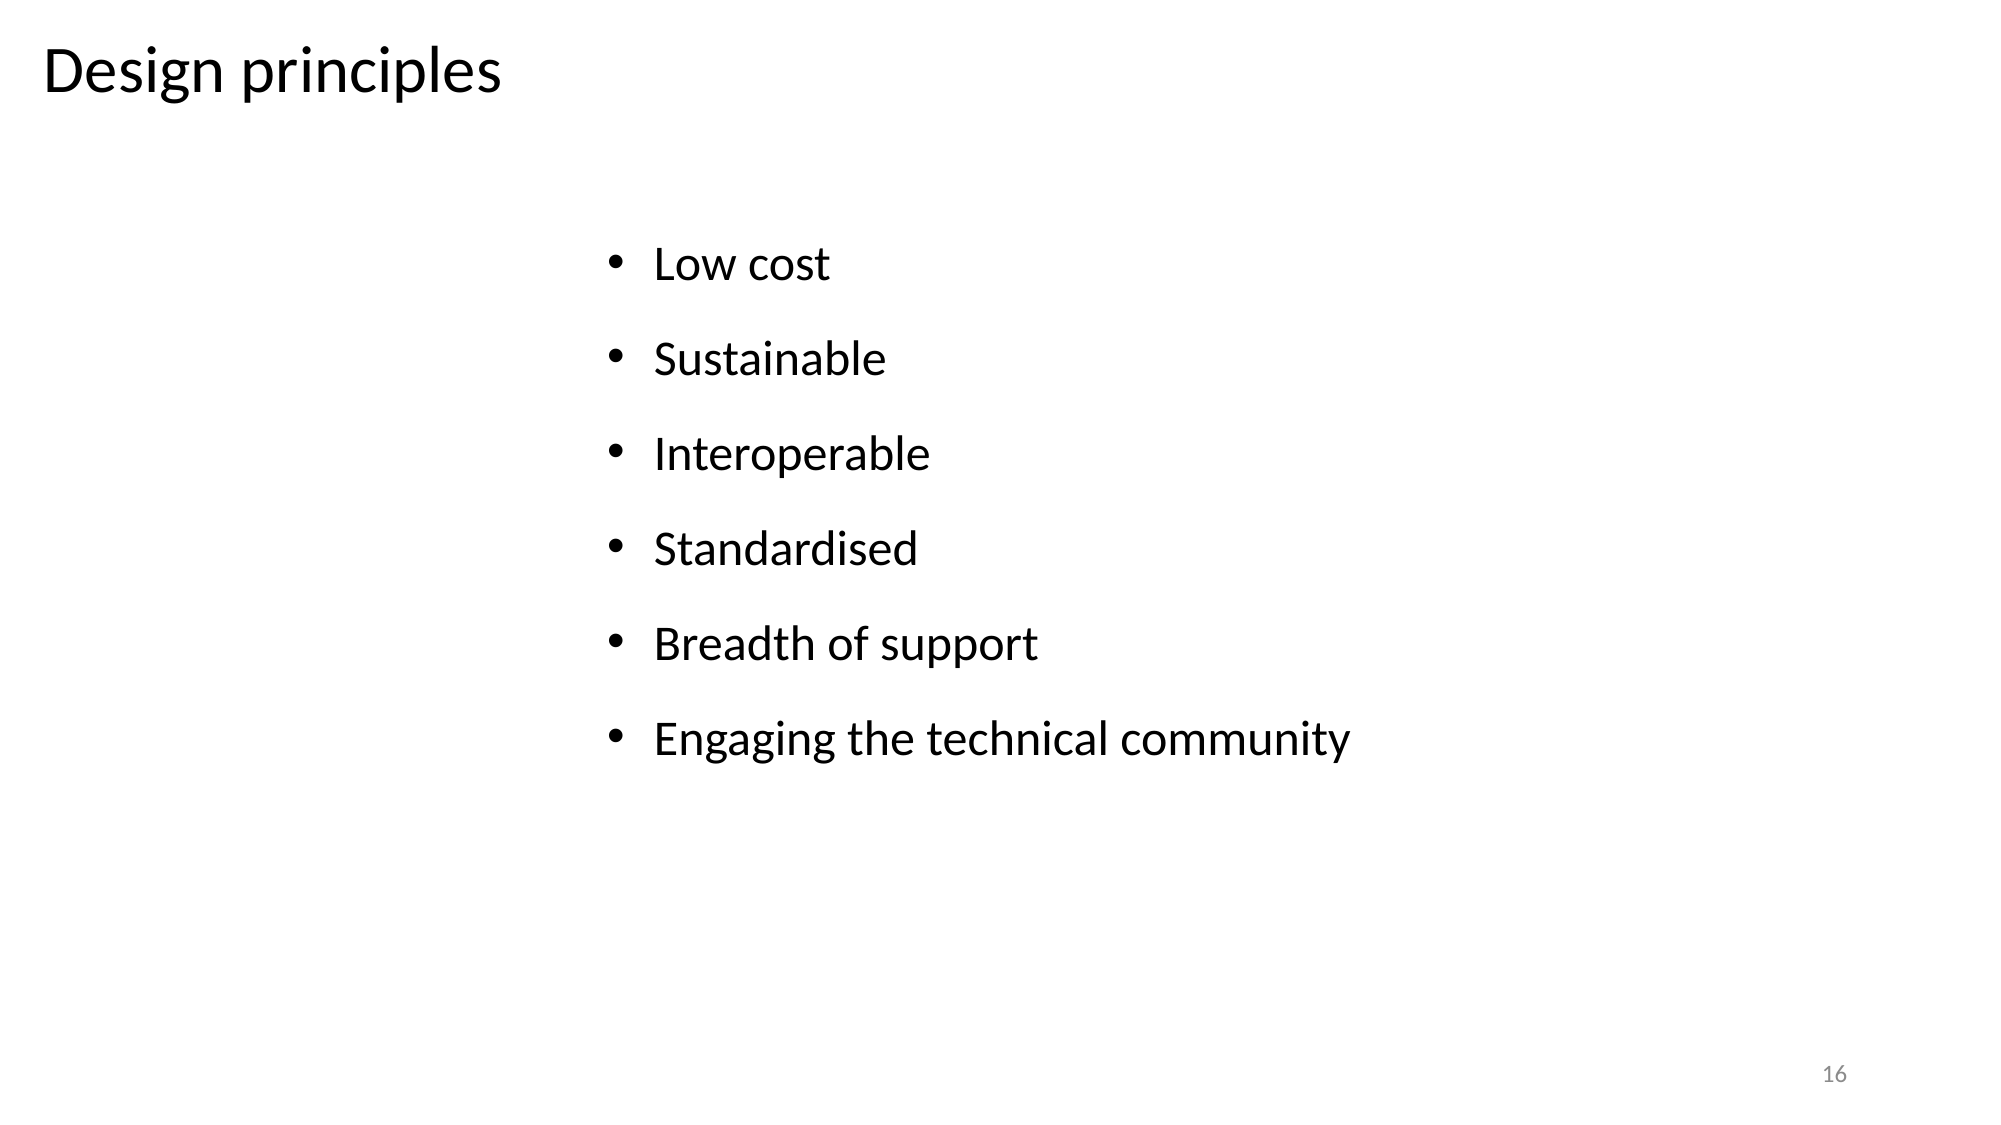

Design principles
Low cost

Sustainable

Interoperable

Standardised

Breadth of support

Engaging the technical community

16